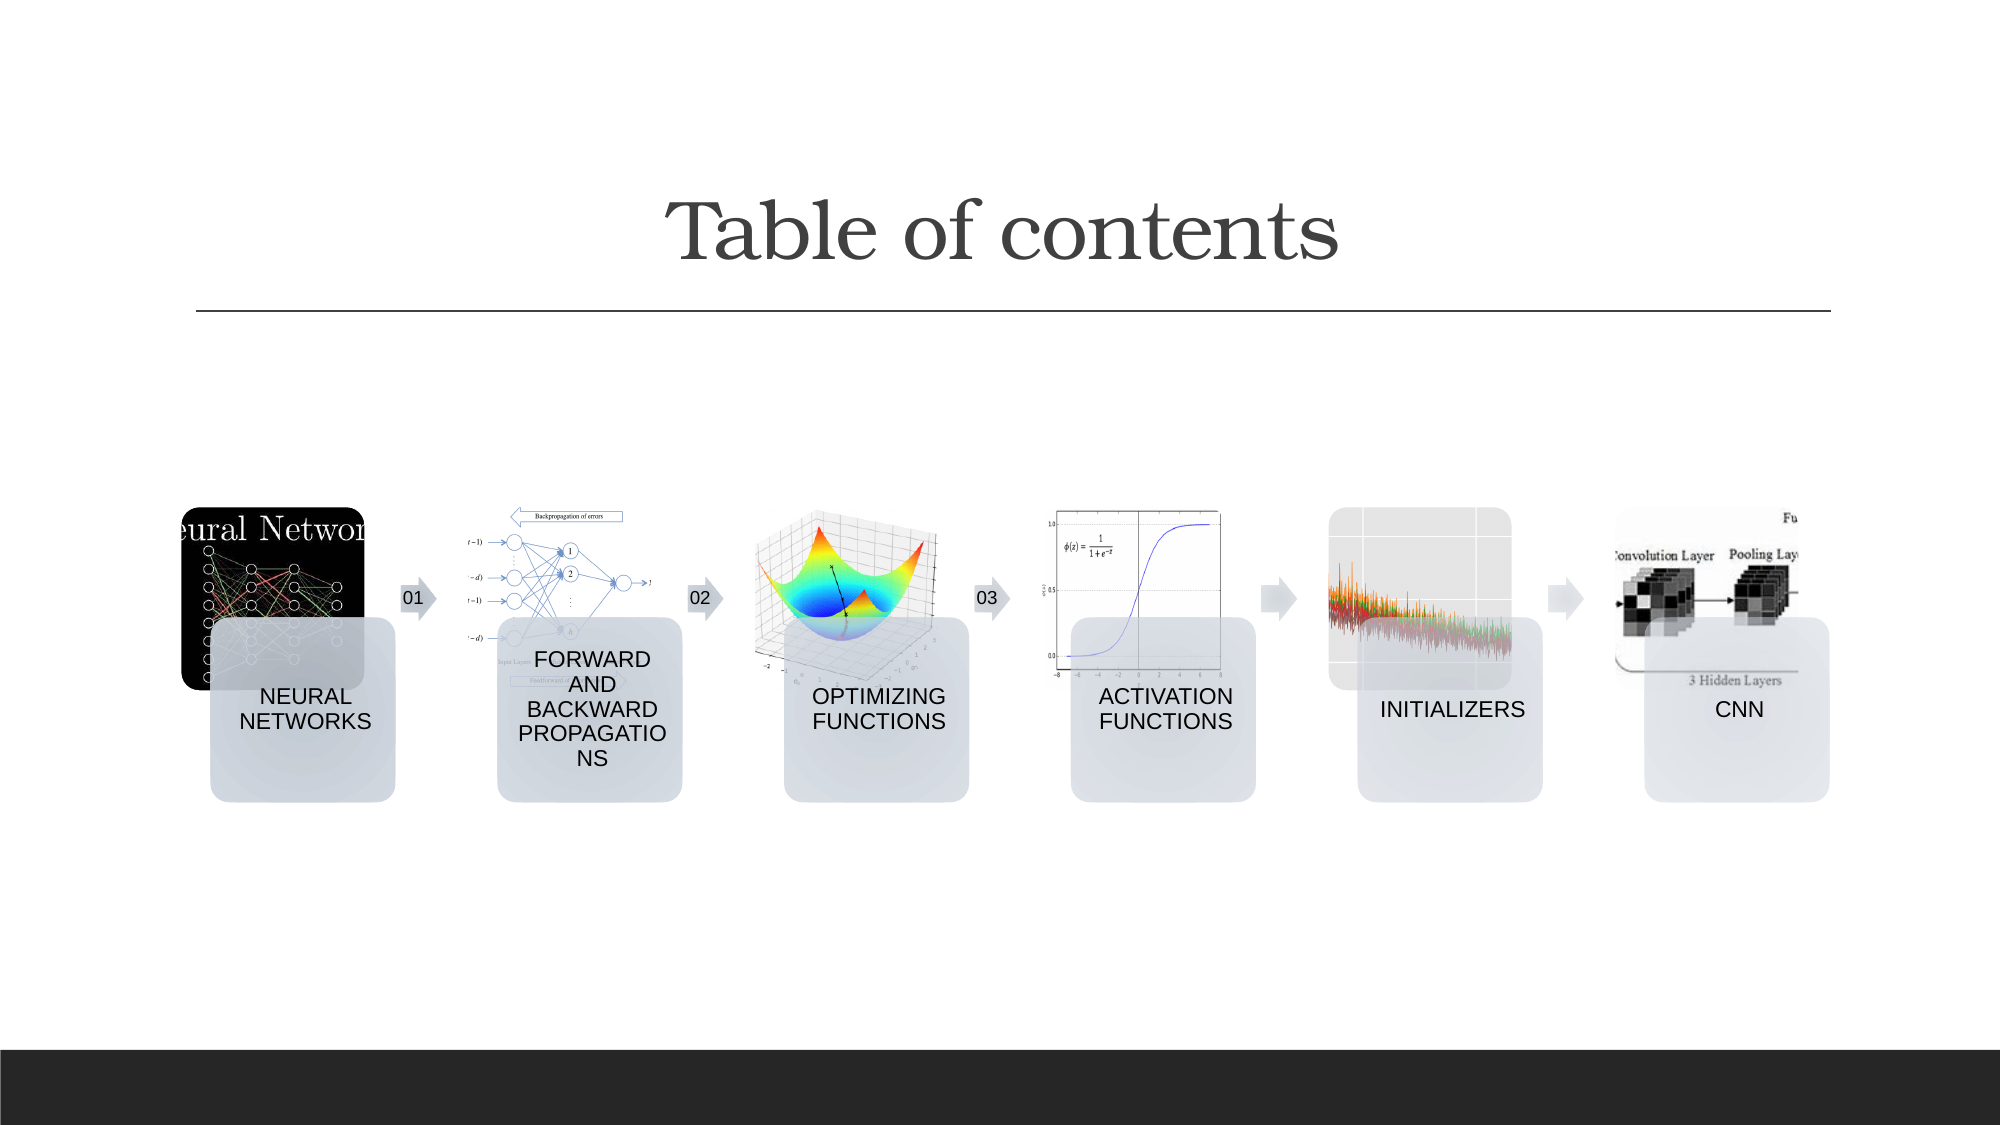

# Table of contents
Neural Networks
01
Forward and Backward Propagations
02
Optimizing functions
03
Activation Functions

Initializers

CNN